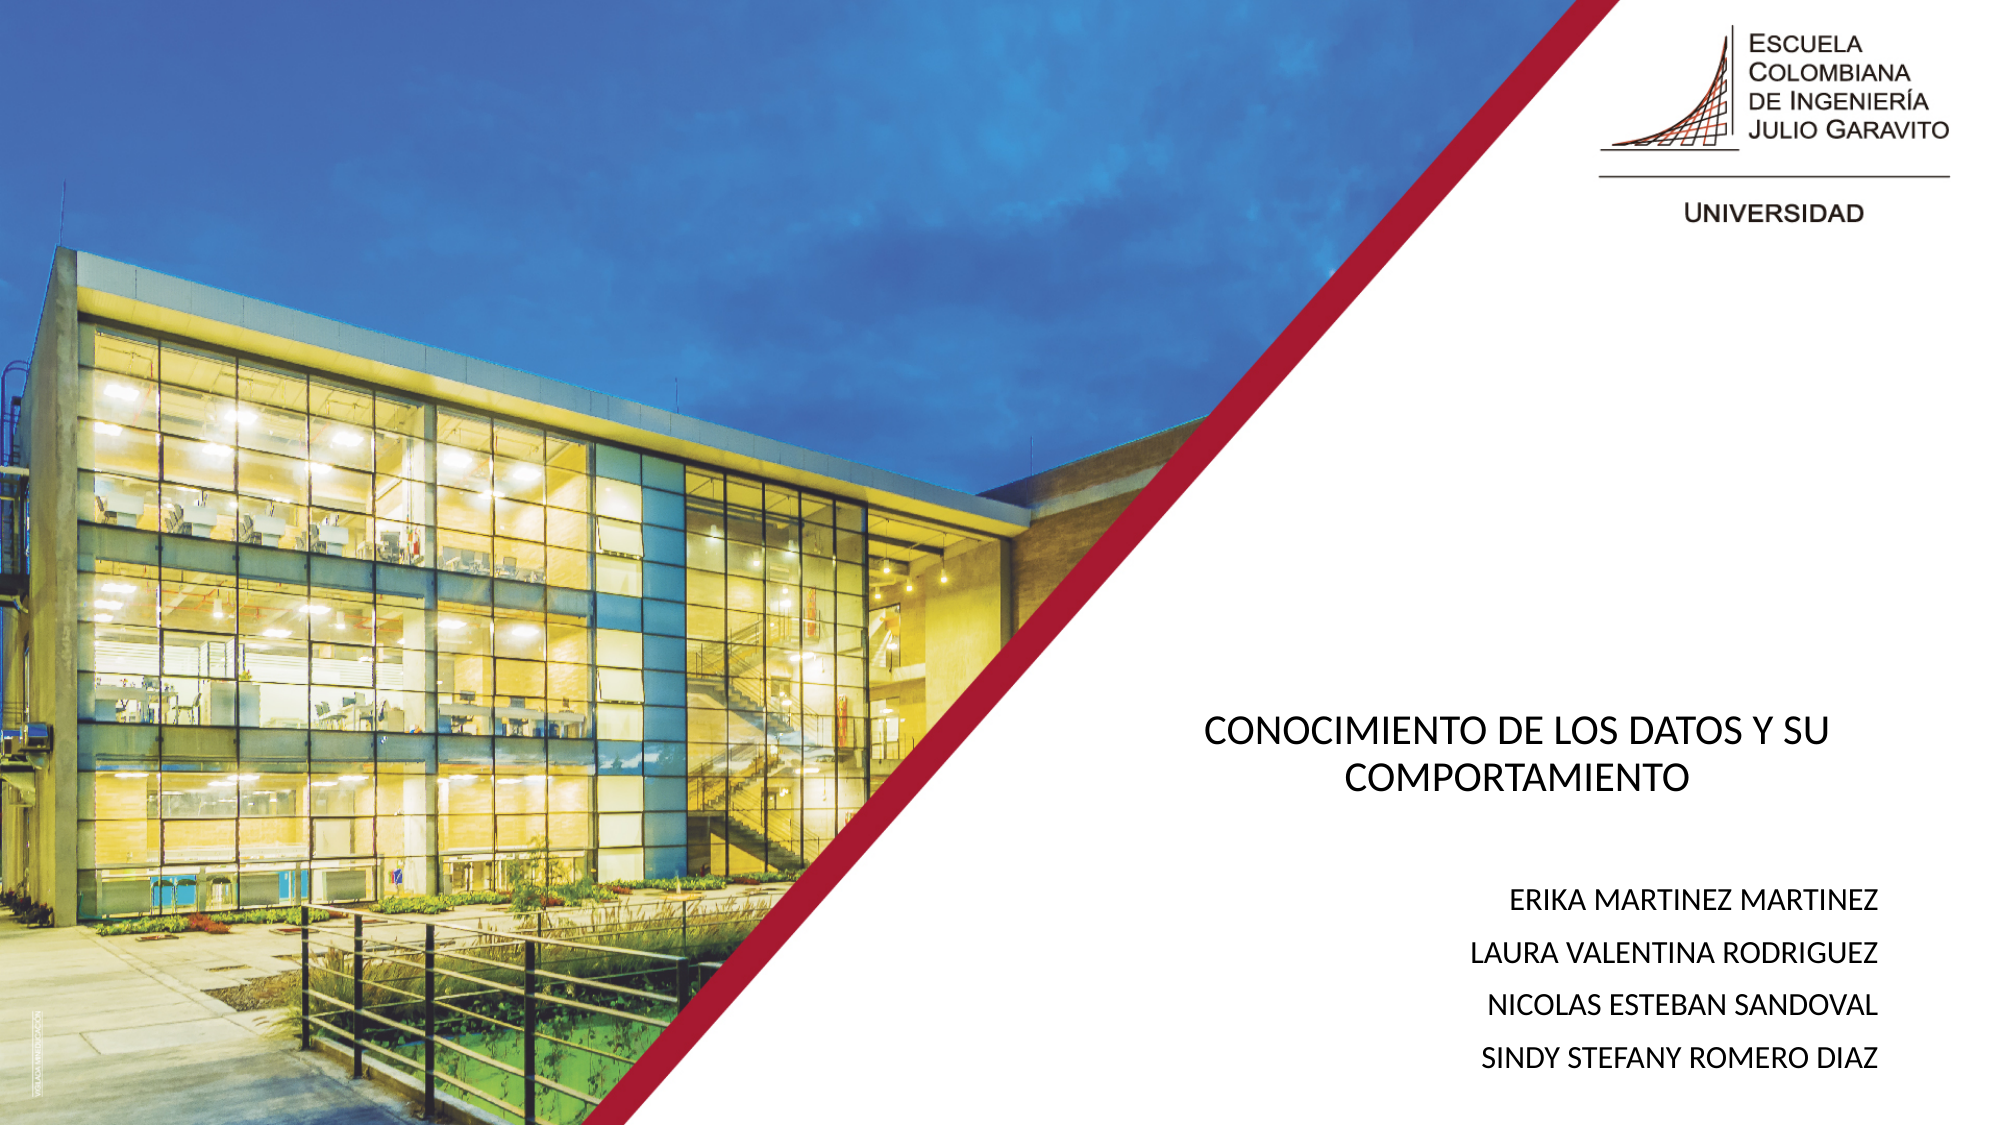

# CONOCIMIENTO DE LOS DATOS Y SU COMPORTAMIENTO
ERIKA MARTINEZ MARTINEZ
LAURA VALENTINA RODRIGUEZ
NICOLAS ESTEBAN SANDOVAL
SINDY STEFANY ROMERO DIAZ